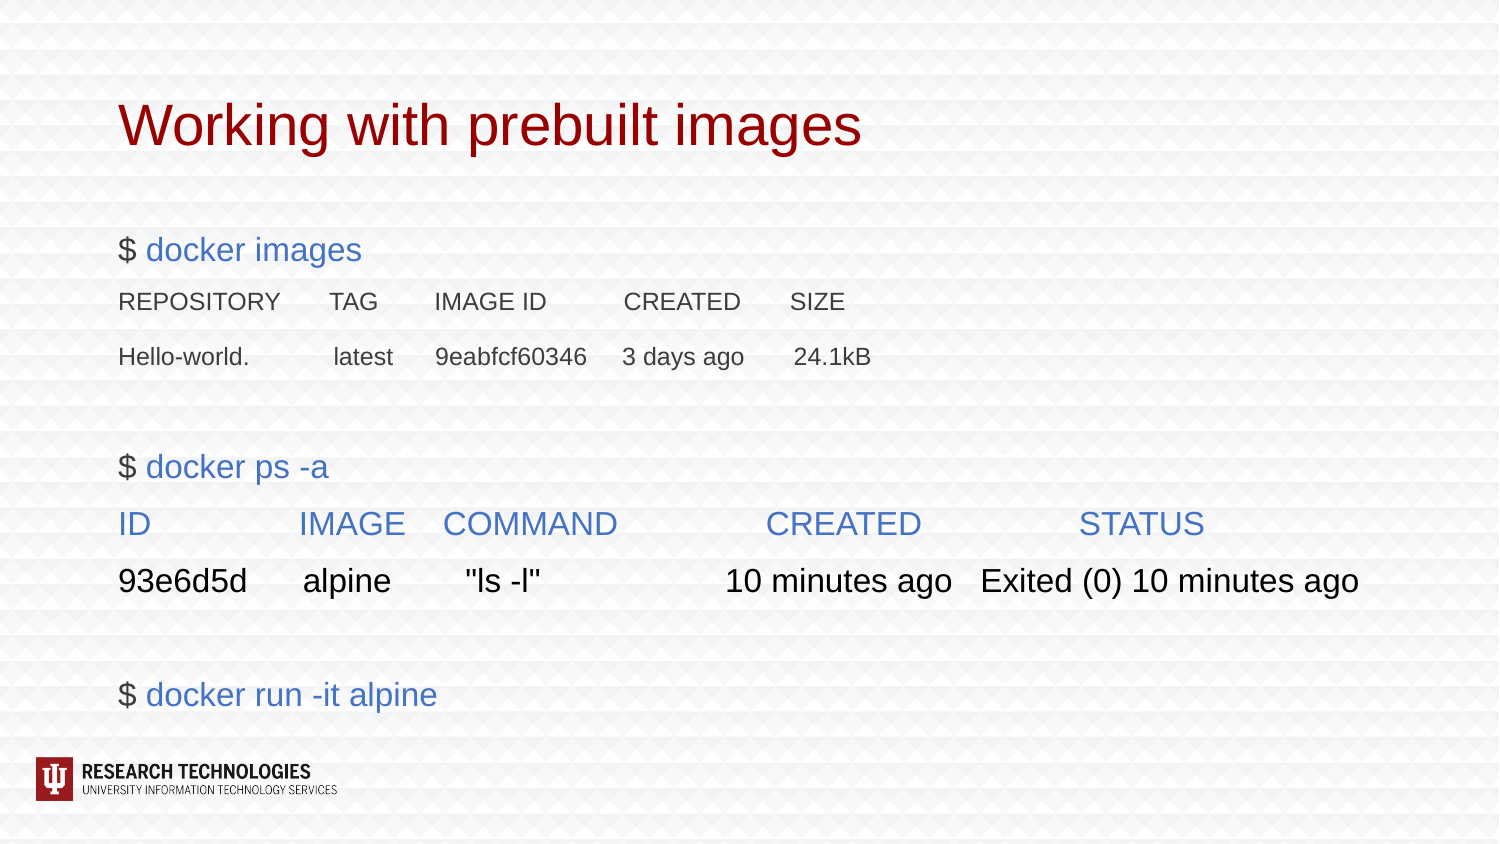

# Working with prebuilt images
$ docker images
REPOSITORY       TAG        IMAGE ID           CREATED       SIZE
Hello-world.            latest      9eabfcf60346     3 days ago       24.1kB

$ docker ps -a
ID                IMAGE    COMMAND                CREATED                 STATUS
93e6d5d      alpine        "ls -l"                    10 minutes ago   Exited (0) 10 minutes ago

$ docker run -it alpine